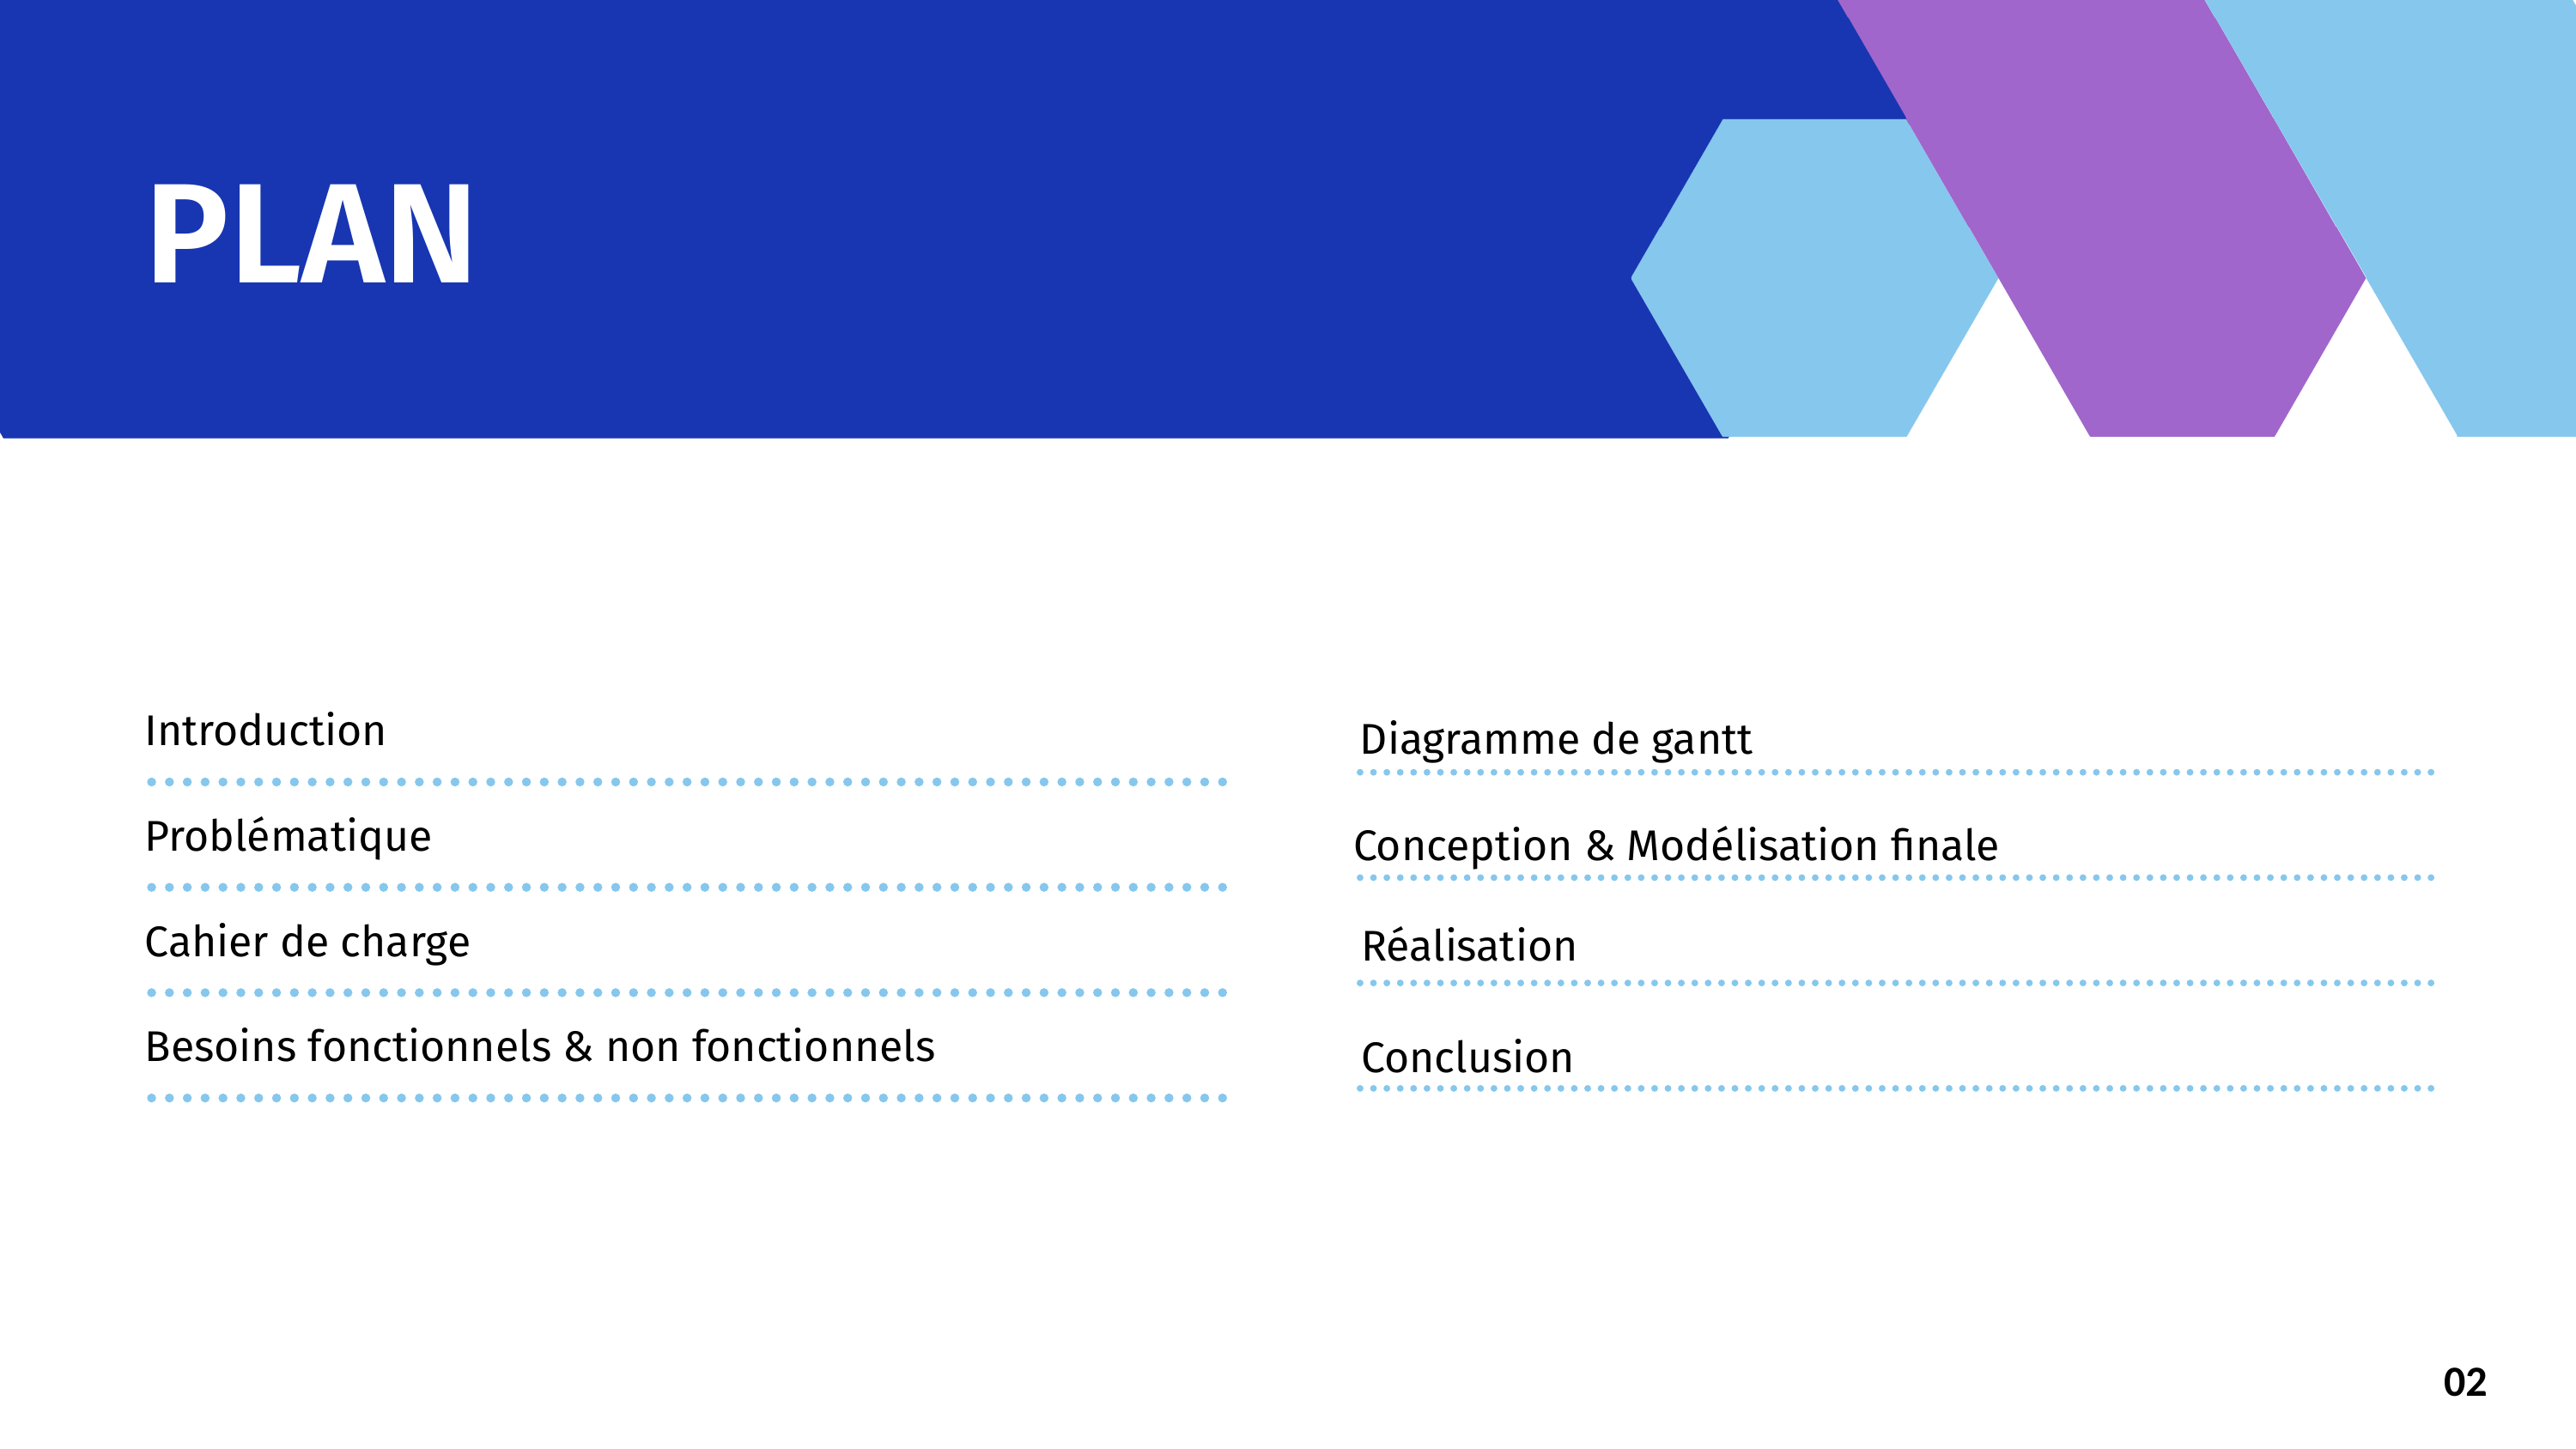

PLAN
Introduction

Problématique

Cahier de charge

Besoins fonctionnels & non fonctionnels

Diagramme de gantt

Conception & Modélisation finale

Réalisation

Conclusion

02